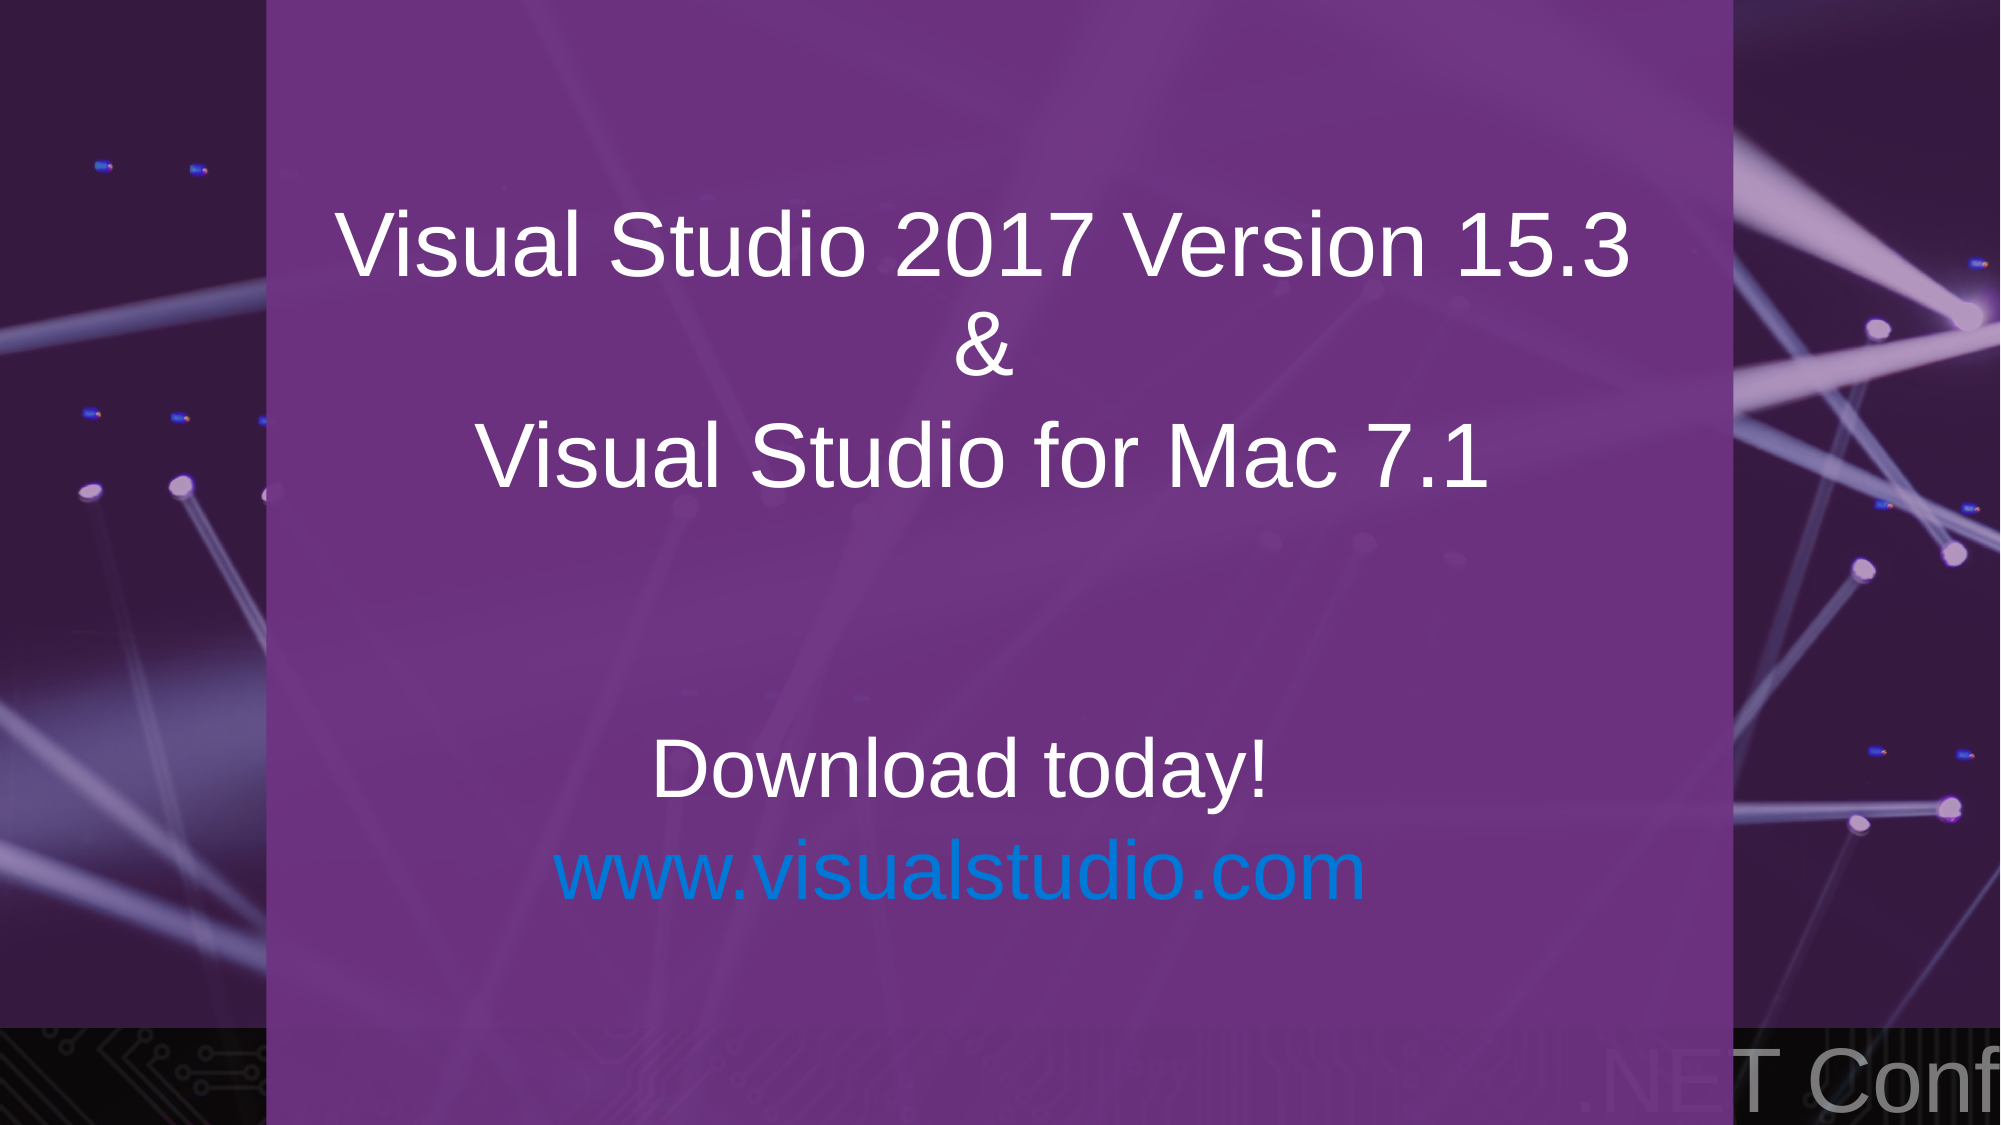

Visual Studio 2017 Version 15.3
&
Visual Studio for Mac 7.1
Download today!
www.visualstudio.com